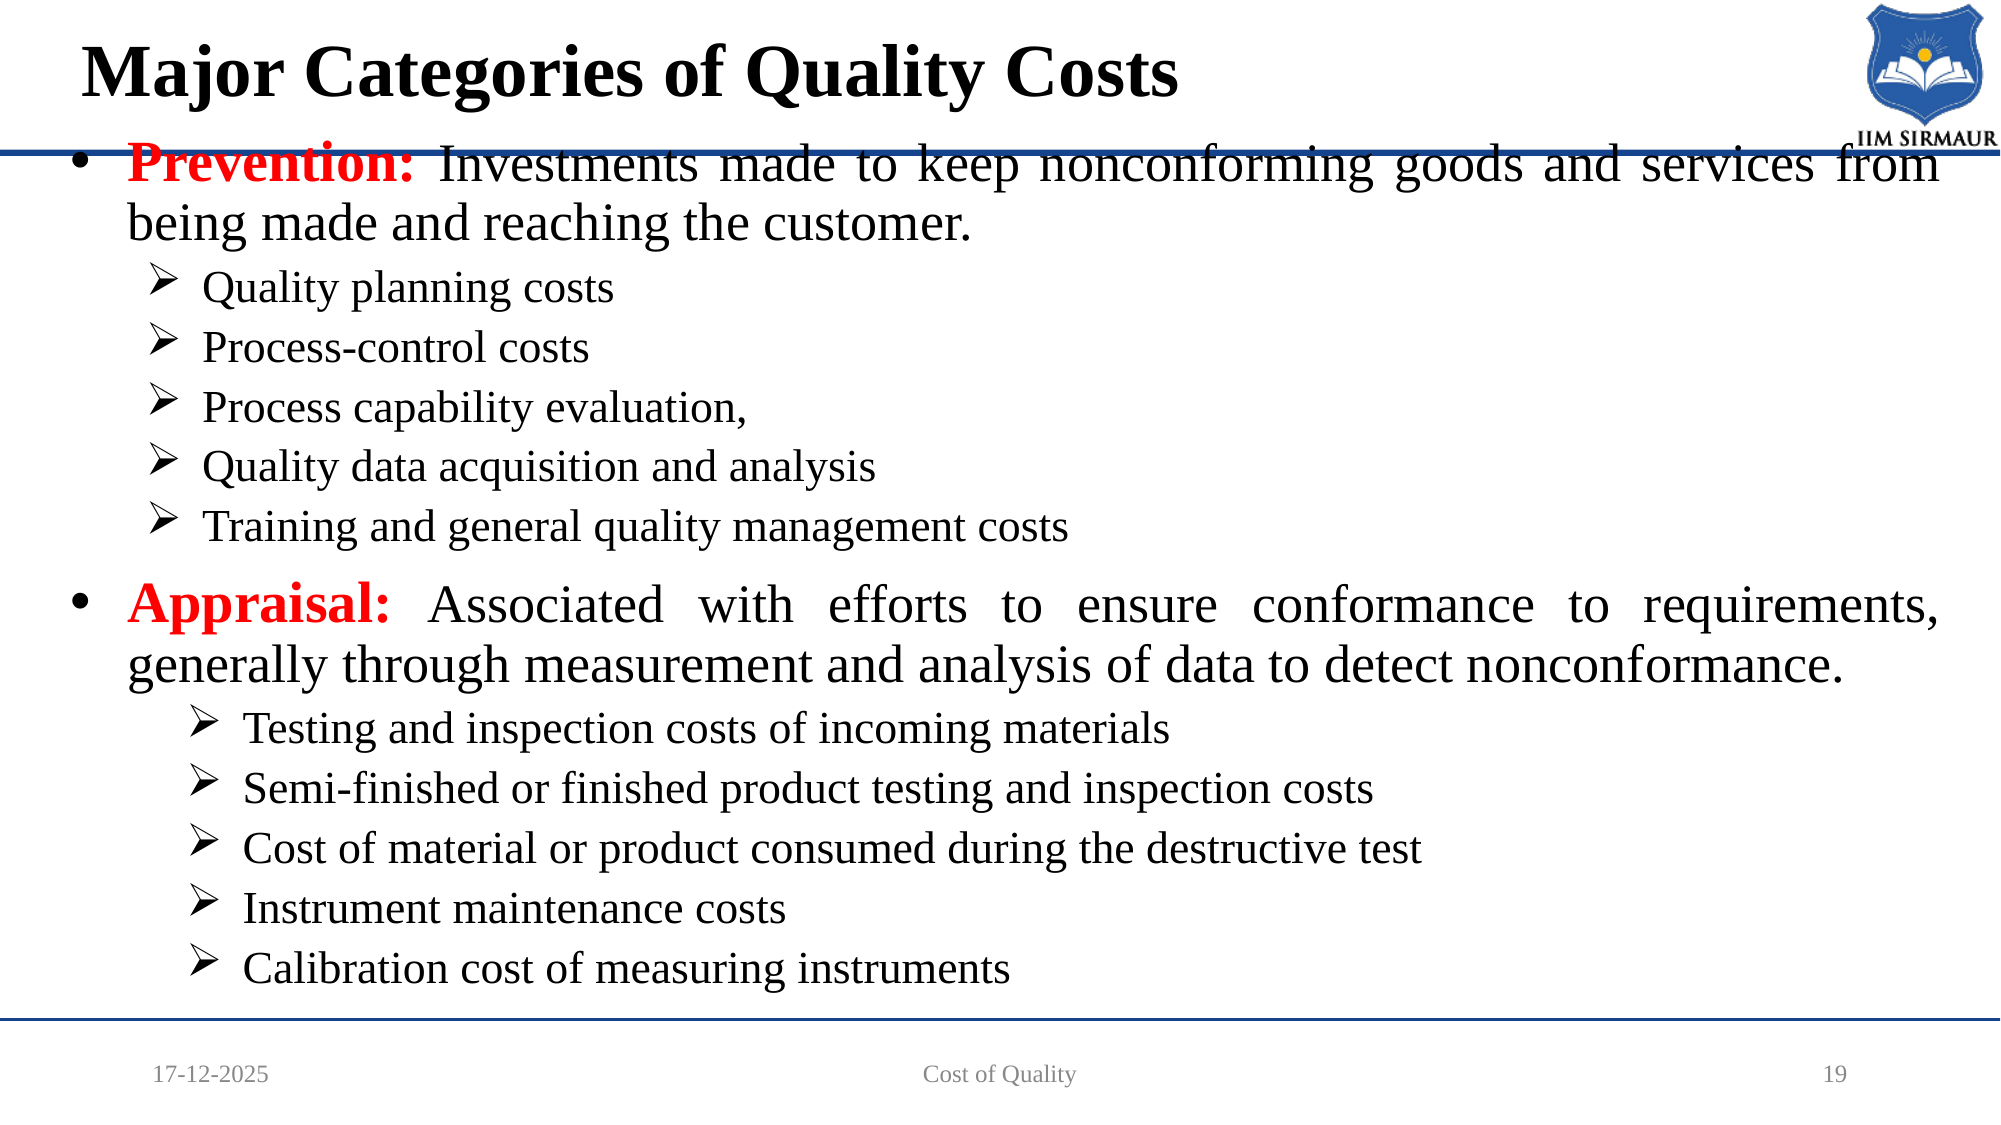

# Major Categories of Quality Costs
Prevention: Investments made to keep nonconforming goods and services from being made and reaching the customer.
Quality planning costs
Process-control costs
Process capability evaluation,
Quality data acquisition and analysis
Training and general quality management costs
Appraisal: Associated with efforts to ensure conformance to requirements, generally through measurement and analysis of data to detect nonconformance.
Testing and inspection costs of incoming materials
Semi-finished or finished product testing and inspection costs
Cost of material or product consumed during the destructive test
Instrument maintenance costs
Calibration cost of measuring instruments
17-12-2025
Cost of Quality
19